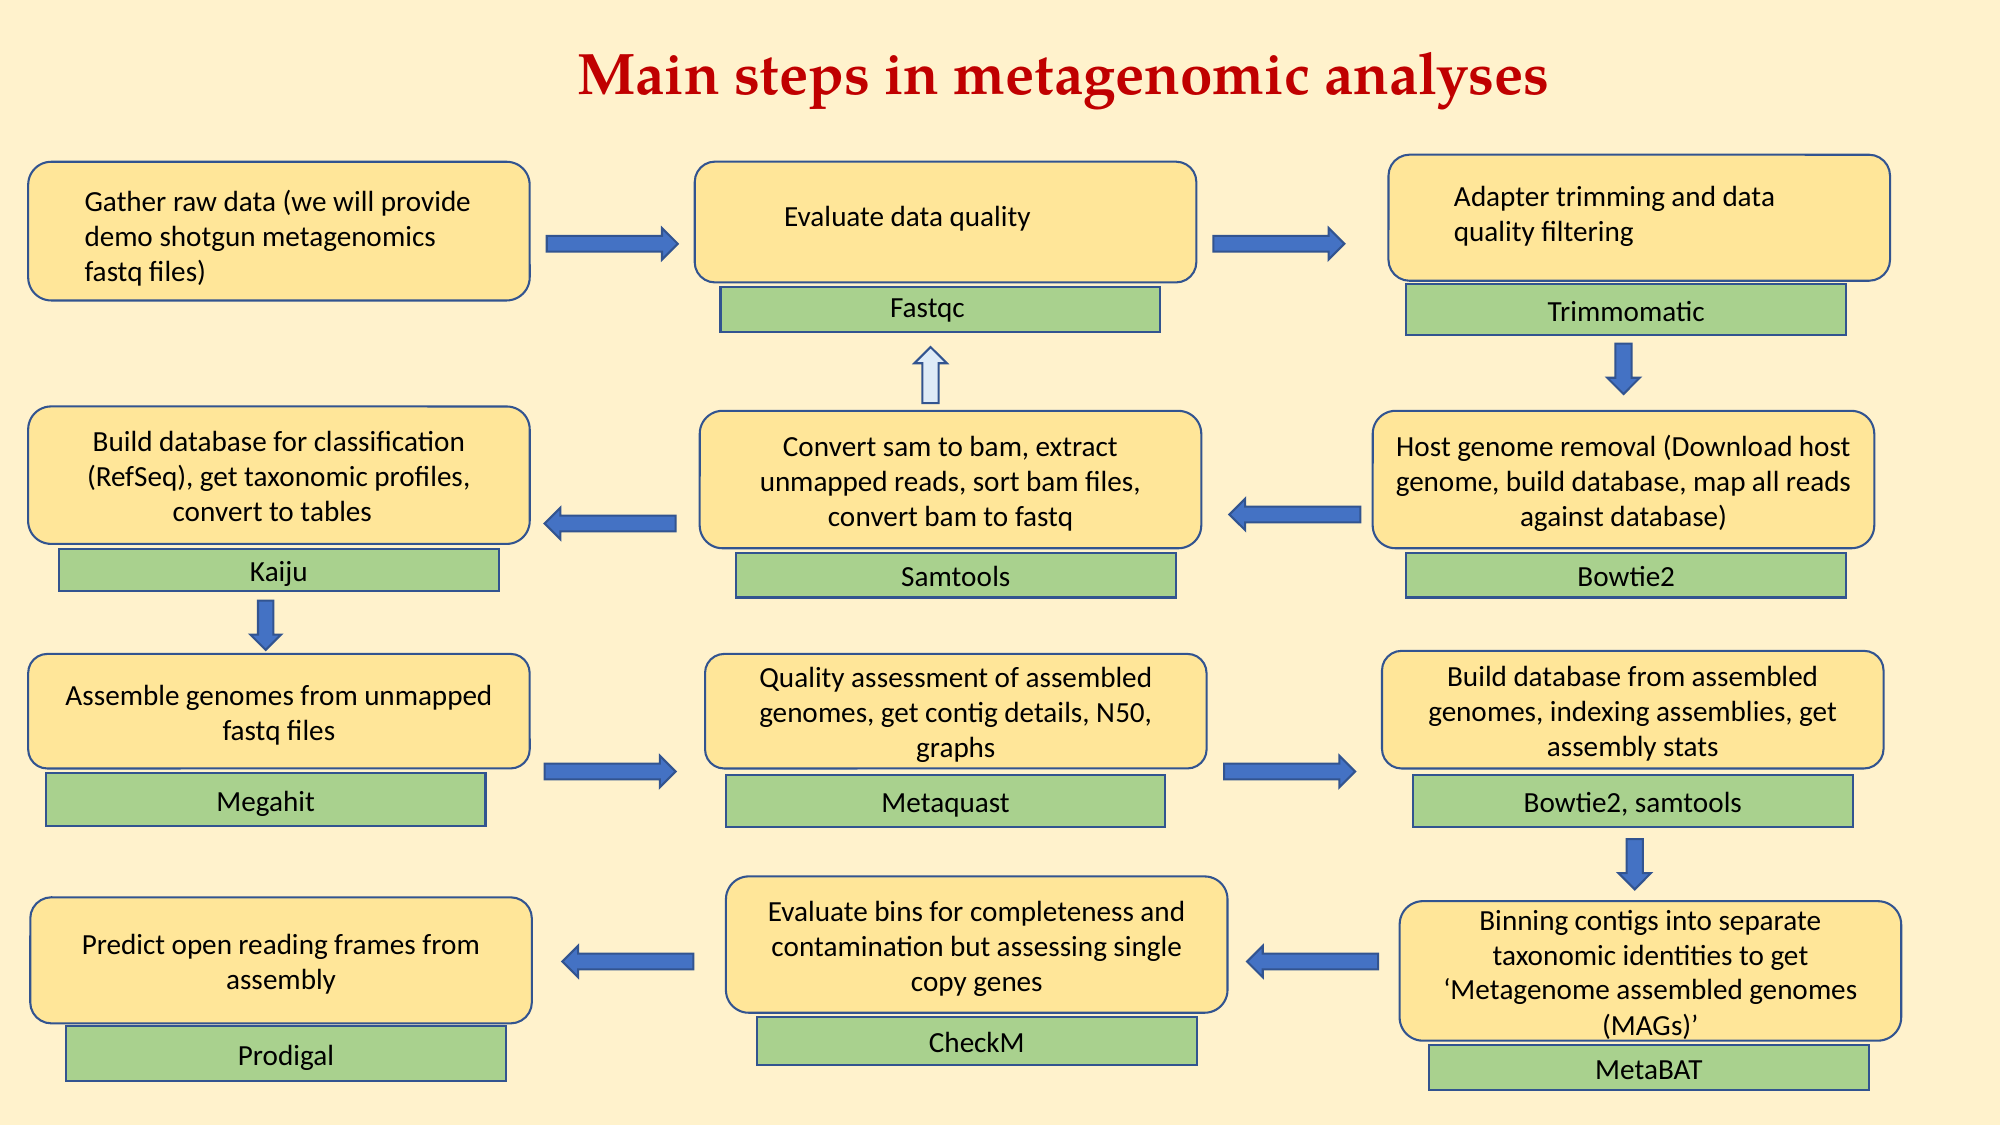

Main steps in metagenomic analyses

Adapter trimming and data quality filtering
Gather raw data (we will provide demo shotgun metagenomics fastq files)
Evaluate data quality

Fastqc
Trimmomatic

Build database for classification (RefSeq), get taxonomic profiles, convert to tables
Convert sam to bam, extract unmapped reads, sort bam files, convert bam to fastq
Host genome removal (Download host genome, build database, map all reads against database)

Kaiju
Bowtie2
Samtools

Build database from assembled genomes, indexing assemblies, get assembly stats
Assemble genomes from unmapped fastq files
Quality assessment of assembled genomes, get contig details, N50, graphs

Megahit
Metaquast
Bowtie2, samtools

Evaluate bins for completeness and contamination but assessing single copy genes
CheckM
Predict open reading frames from assembly
Prodigal
Binning contigs into separate taxonomic identities to get ‘Metagenome assembled genomes (MAGs)’
MetaBAT

25